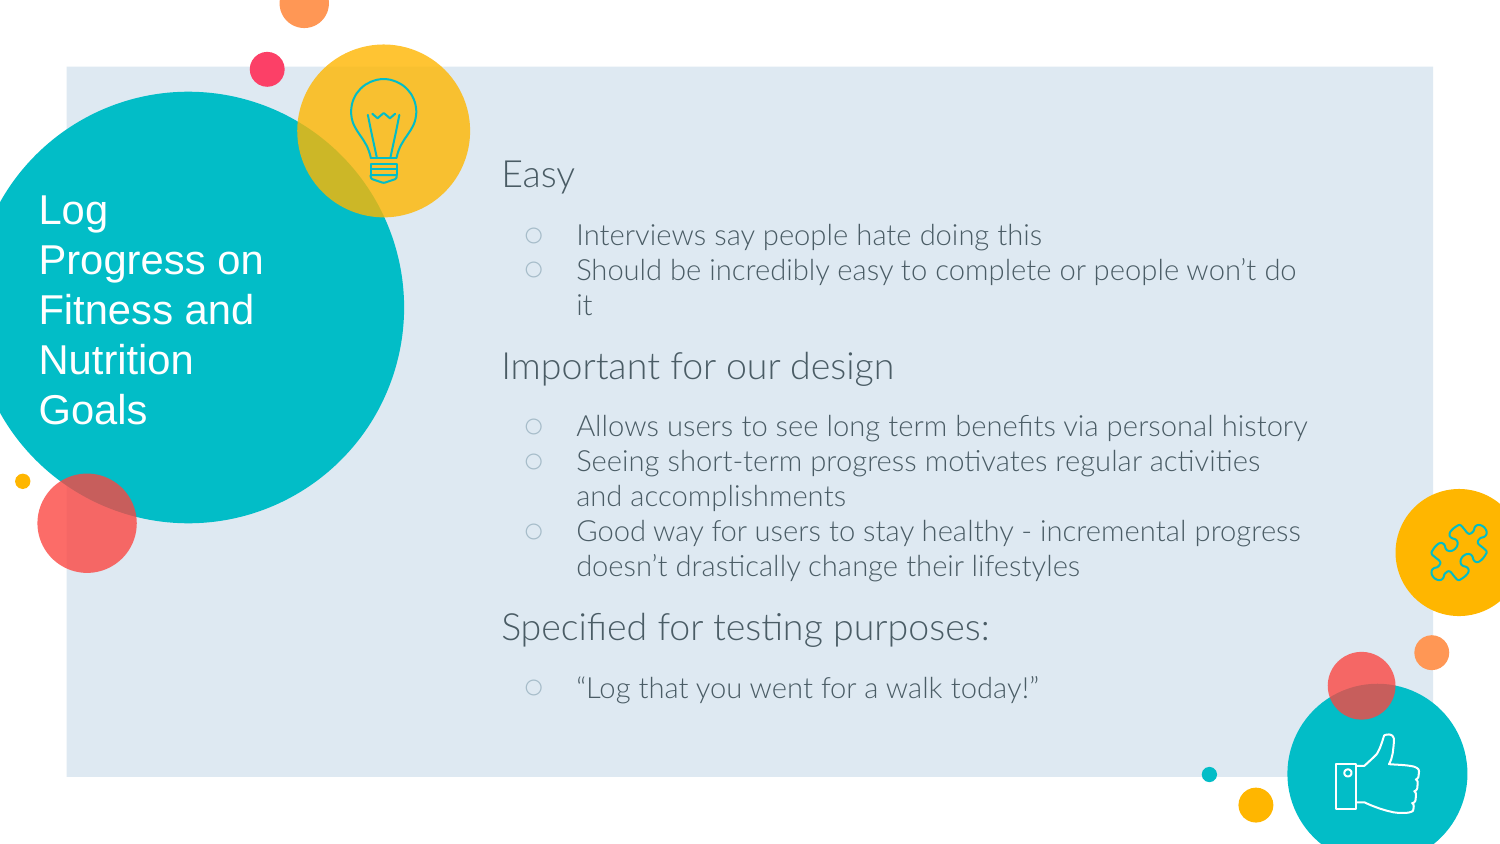

# Log
Progress on Fitness and Nutrition
Goals
Easy
Interviews say people hate doing this
Should be incredibly easy to complete or people won’t do it
Important for our design
Allows users to see long term benefits via personal history
Seeing short-term progress motivates regular activities and accomplishments
Good way for users to stay healthy - incremental progress doesn’t drastically change their lifestyles
Specified for testing purposes:
“Log that you went for a walk today!”